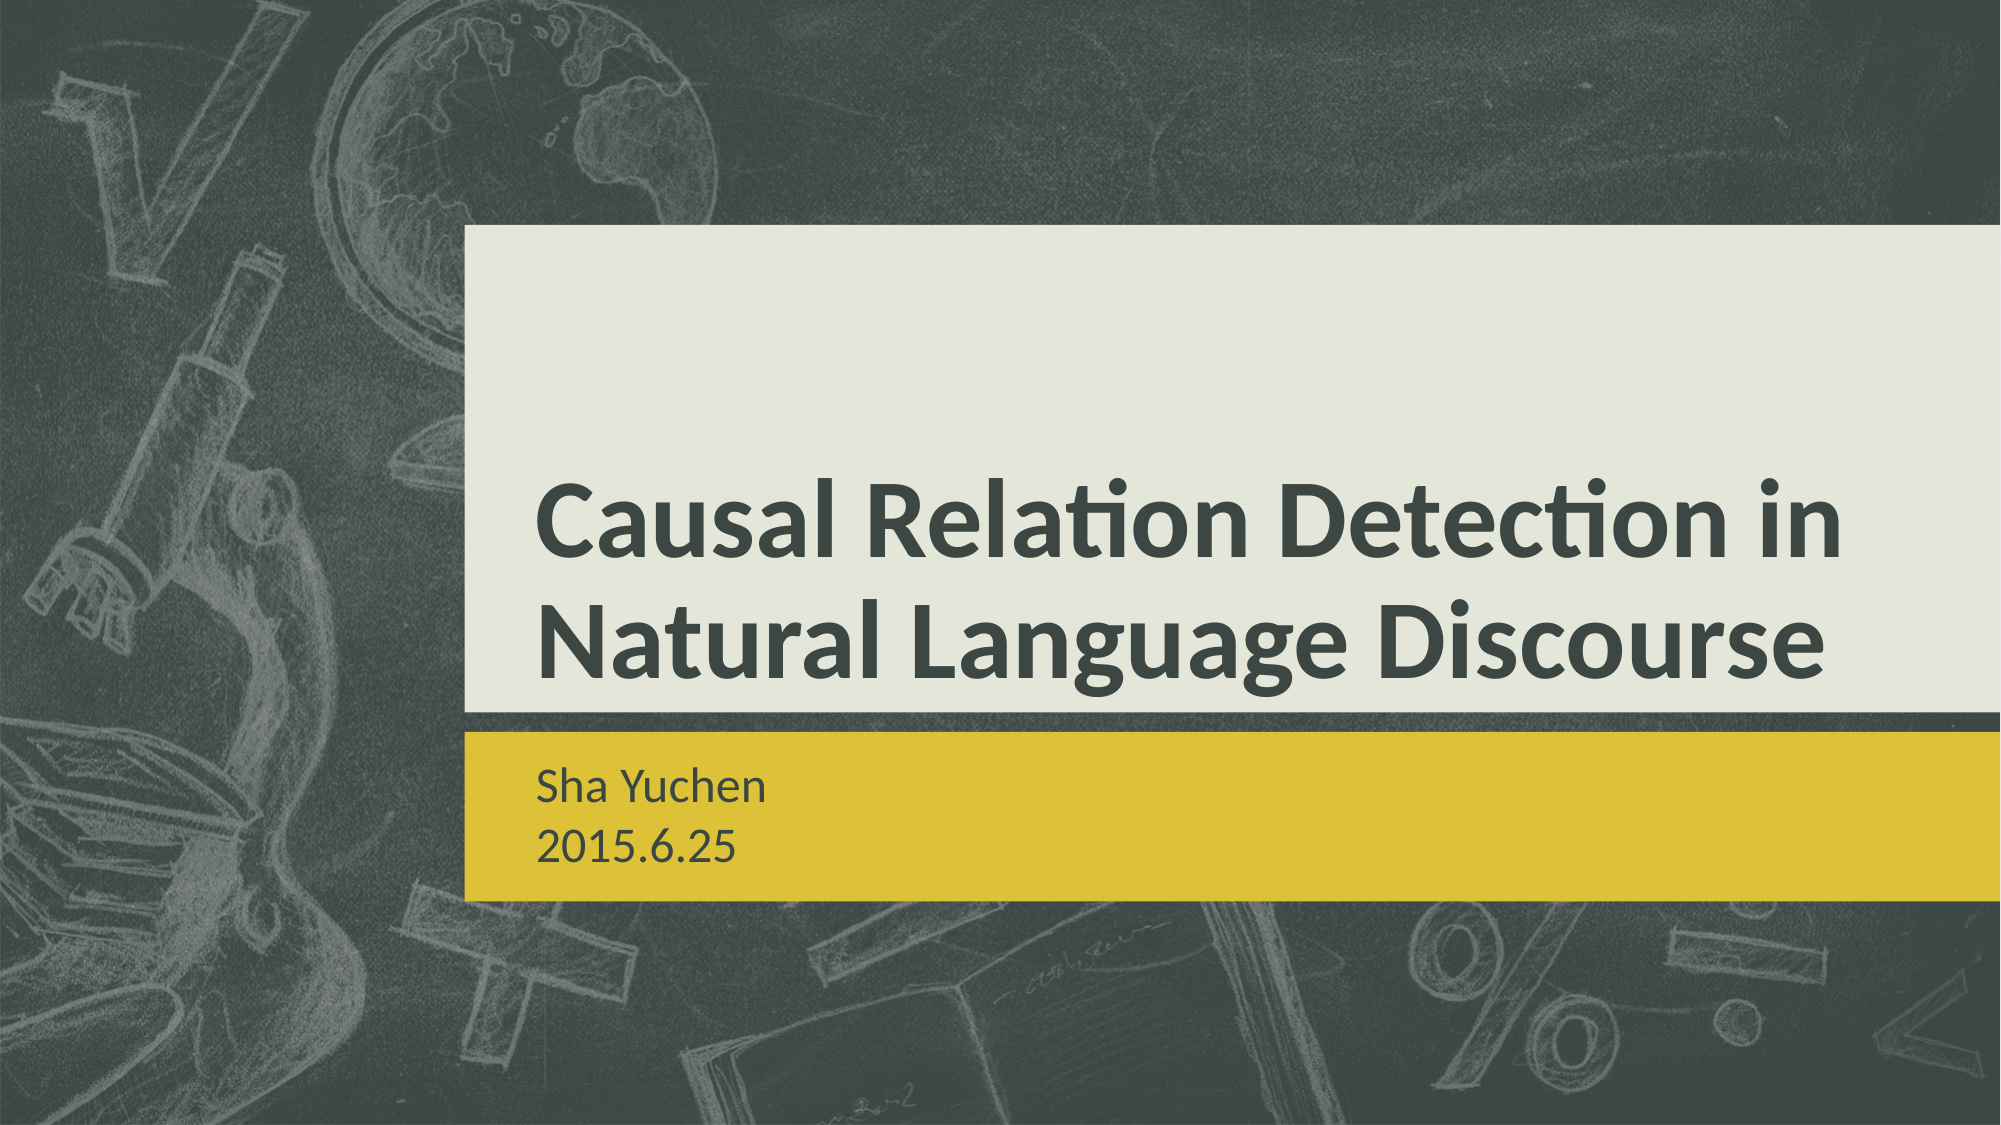

# Causal Relation Detection in Natural Language Discourse
Sha Yuchen
2015.6.25